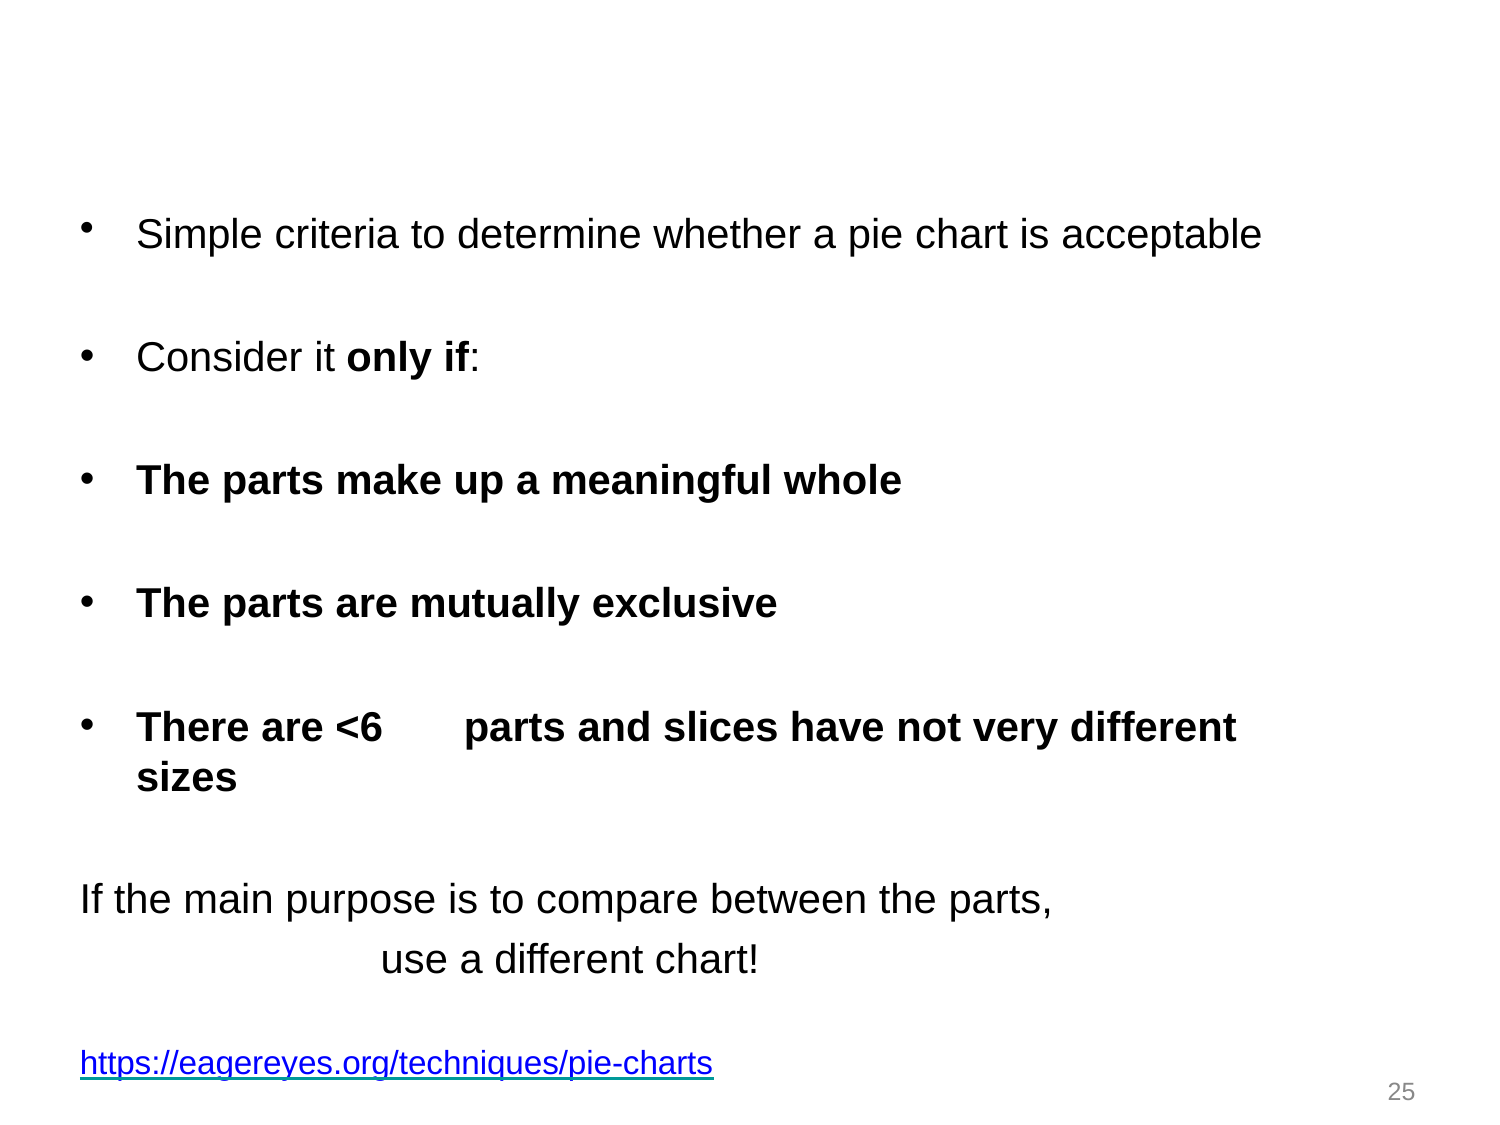

Simple criteria to determine whether a pie chart is acceptable

Consider it only if:

The parts make up a meaningful whole

The parts are mutually exclusive

There are <6	parts and slices have not very different sizes

If the main purpose is to compare between the parts,
use a different chart!

https://eagereyes.org/techniques/pie-charts
25